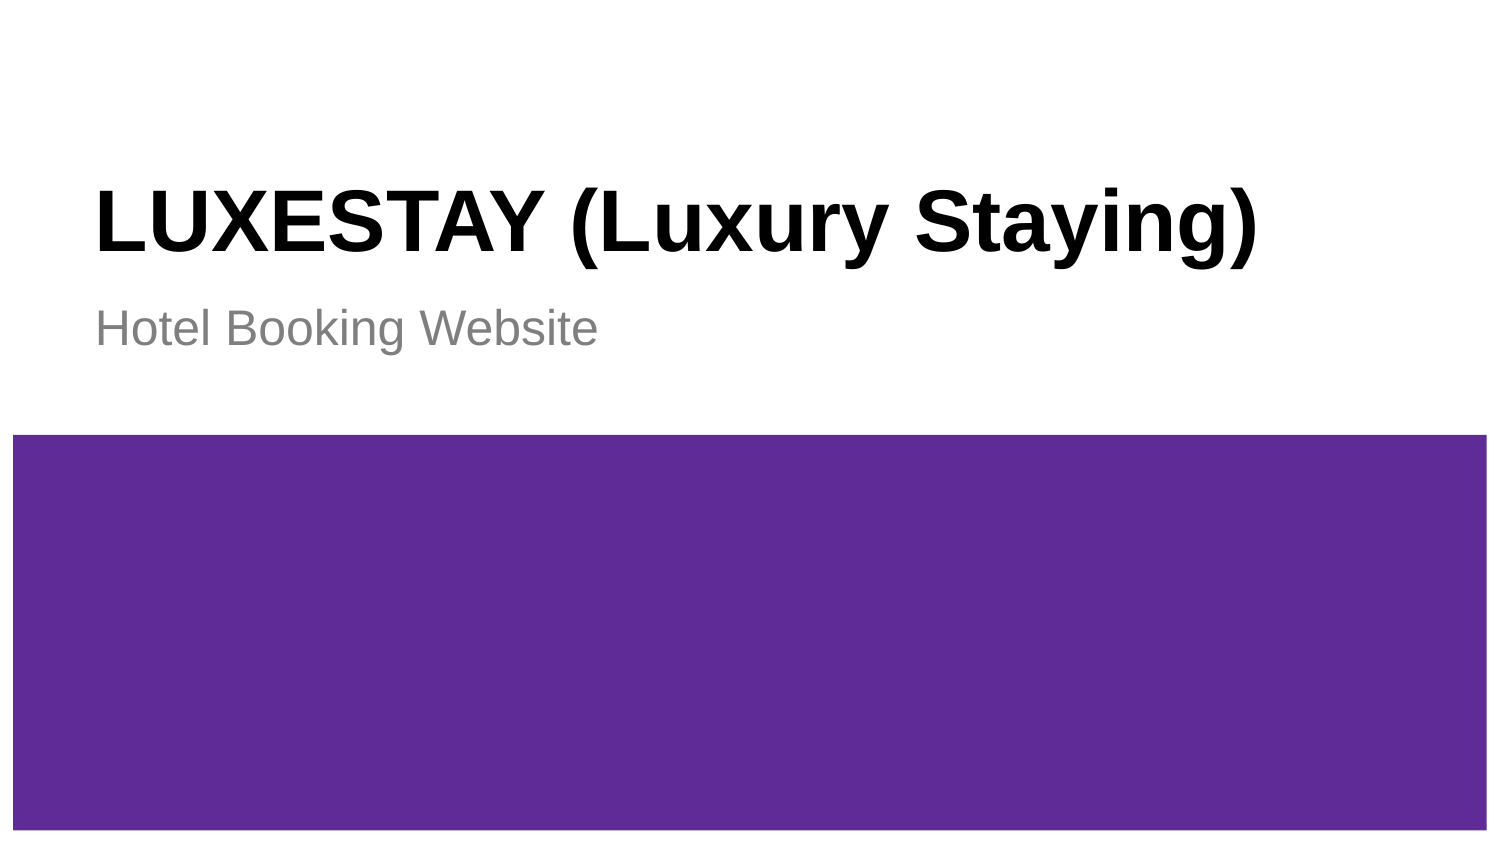

# LUXESTAY (Luxury Staying)
Hotel Booking Website